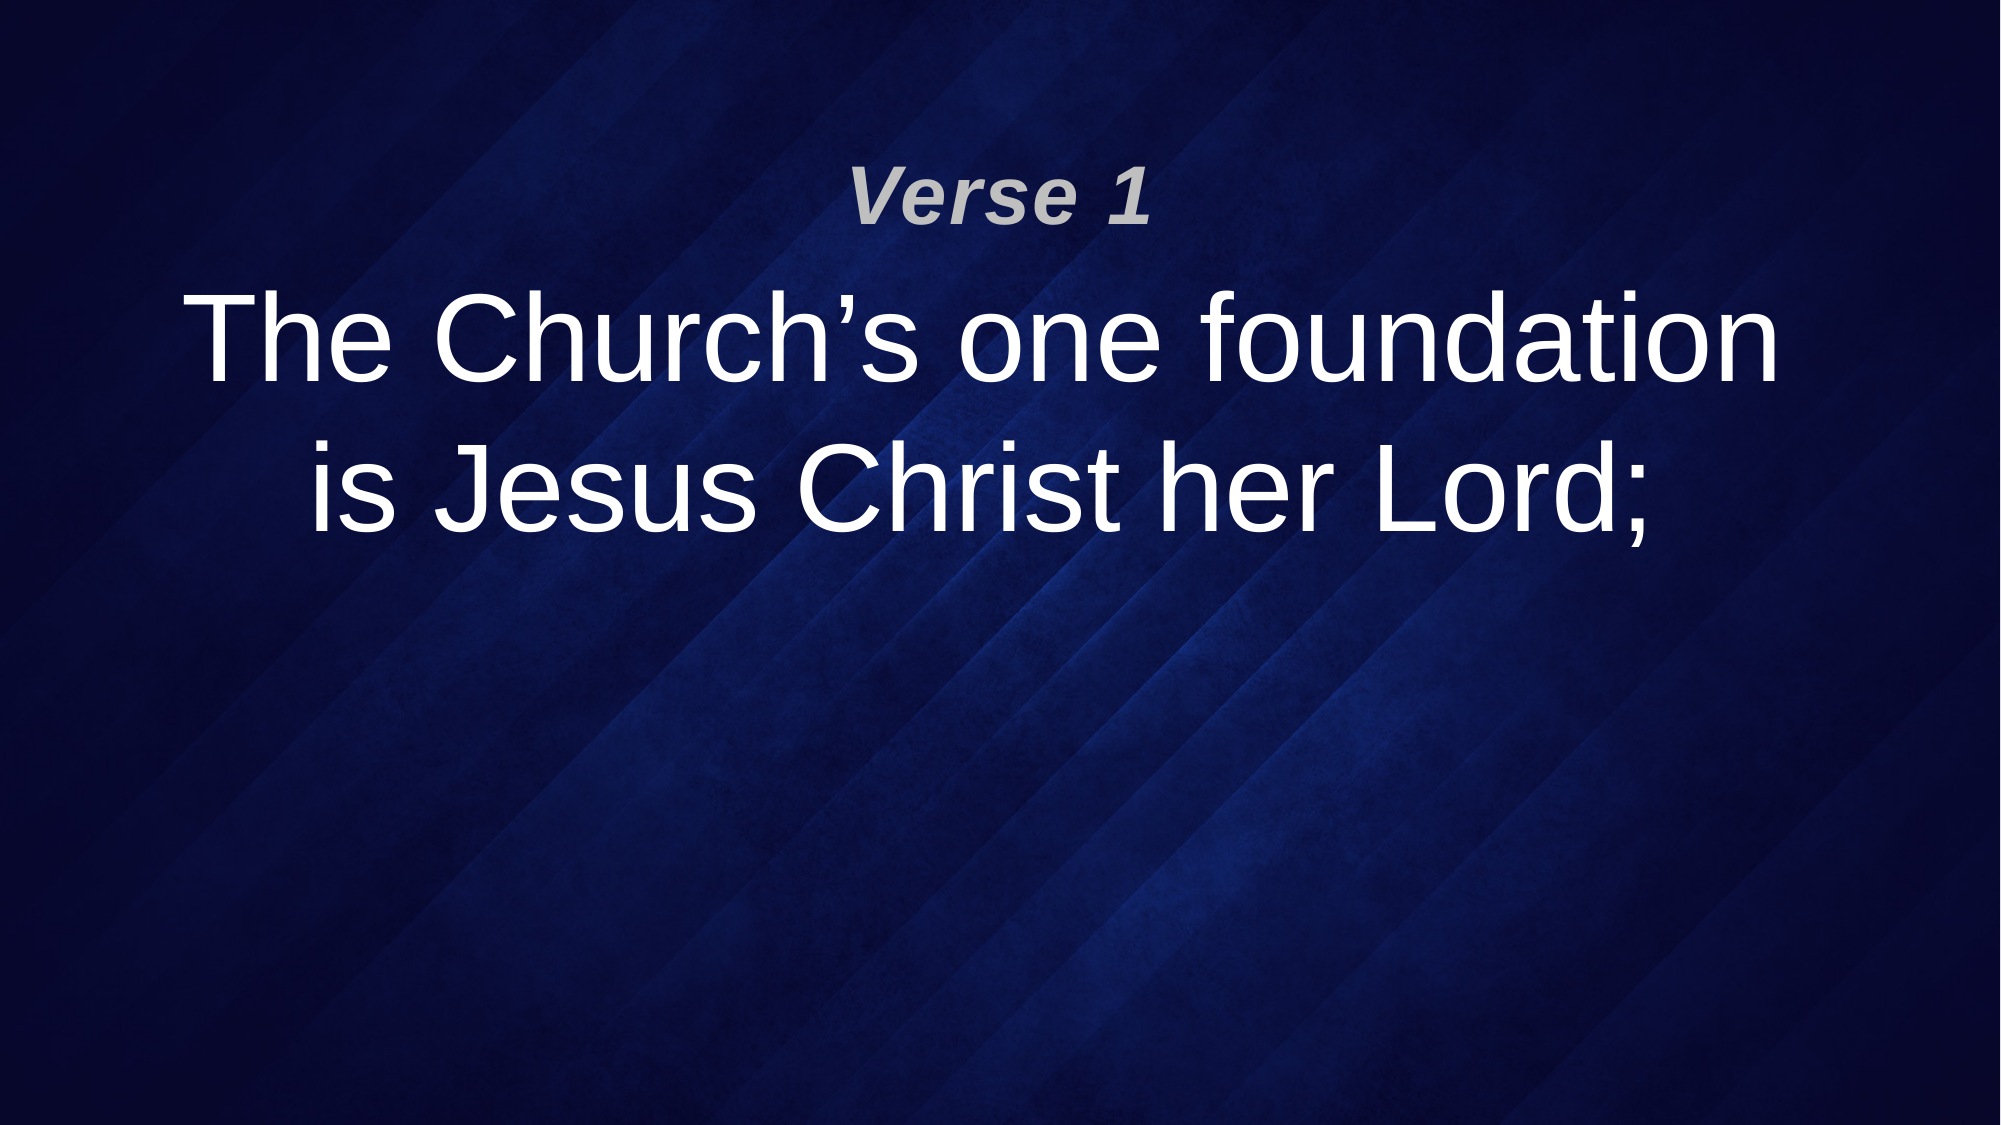

Verse 1
# The Church’s one foundation is Jesus Christ her Lord;